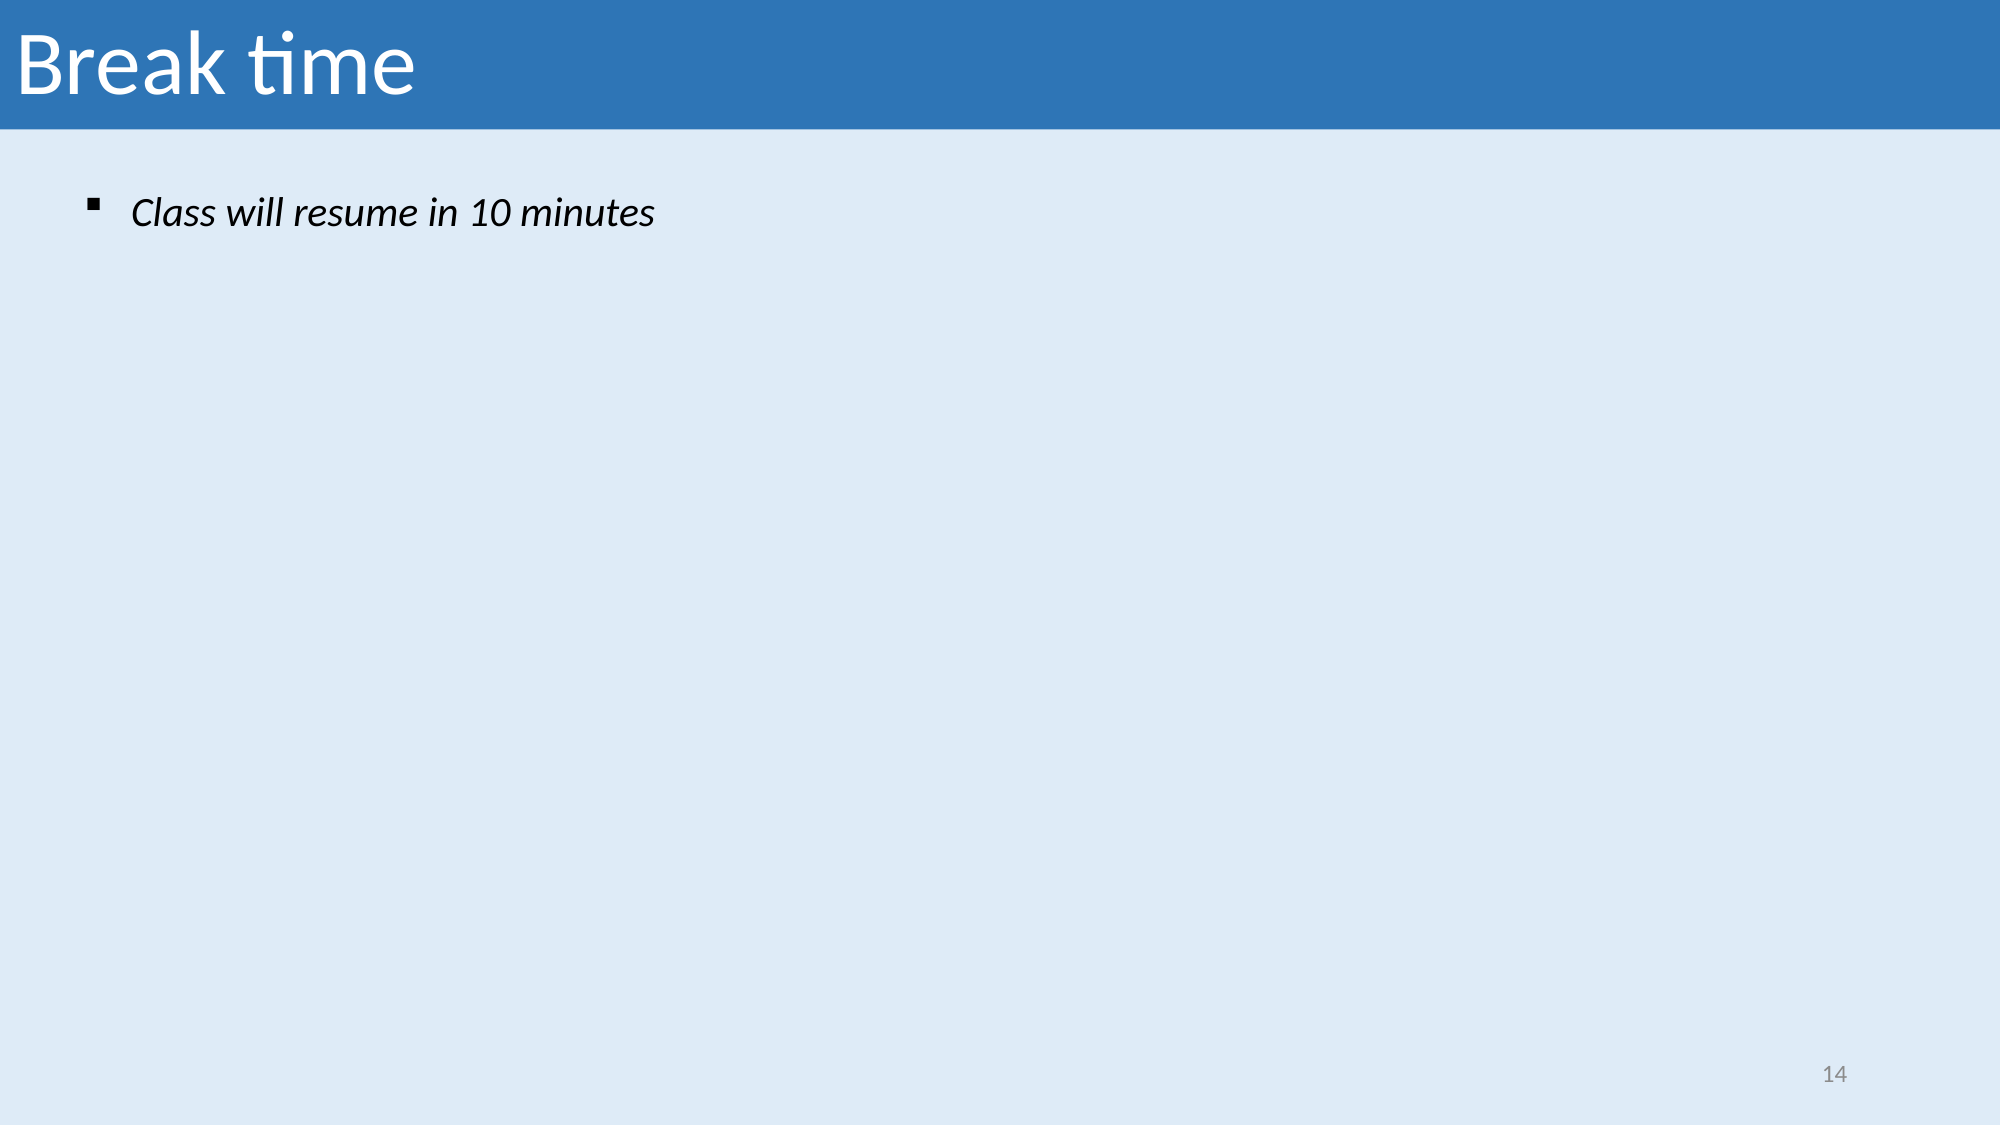

# Break time
Class will resume in 10 minutes
14